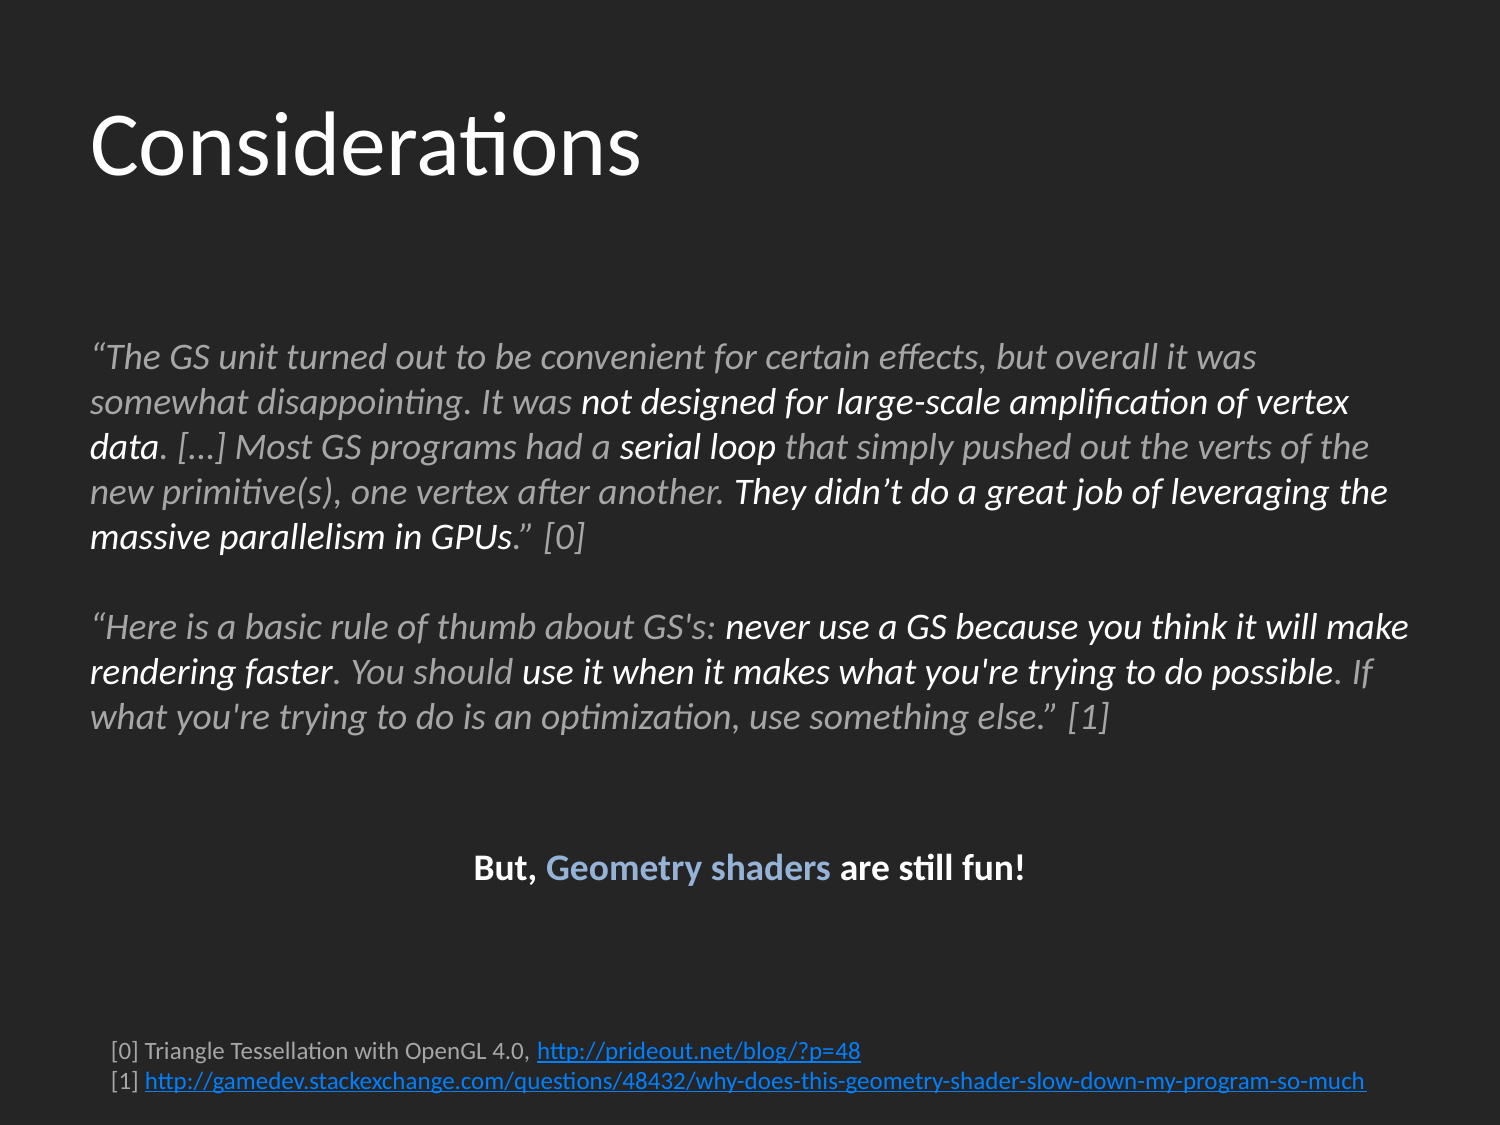

# Considerations

“The GS unit turned out to be convenient for certain effects, but overall it was somewhat disappointing. It was not designed for large-scale amplification of vertex data. […] Most GS programs had a serial loop that simply pushed out the verts of the new primitive(s), one vertex after another. They didn’t do a great job of leveraging the massive parallelism in GPUs.” [0]

“Here is a basic rule of thumb about GS's: never use a GS because you think it will make rendering faster. You should use it when it makes what you're trying to do possible. If what you're trying to do is an optimization, use something else.” [1]

But, Geometry shaders are still fun!
[0] Triangle Tessellation with OpenGL 4.0, http://prideout.net/blog/?p=48
[1] http://gamedev.stackexchange.com/questions/48432/why-does-this-geometry-shader-slow-down-my-program-so-much